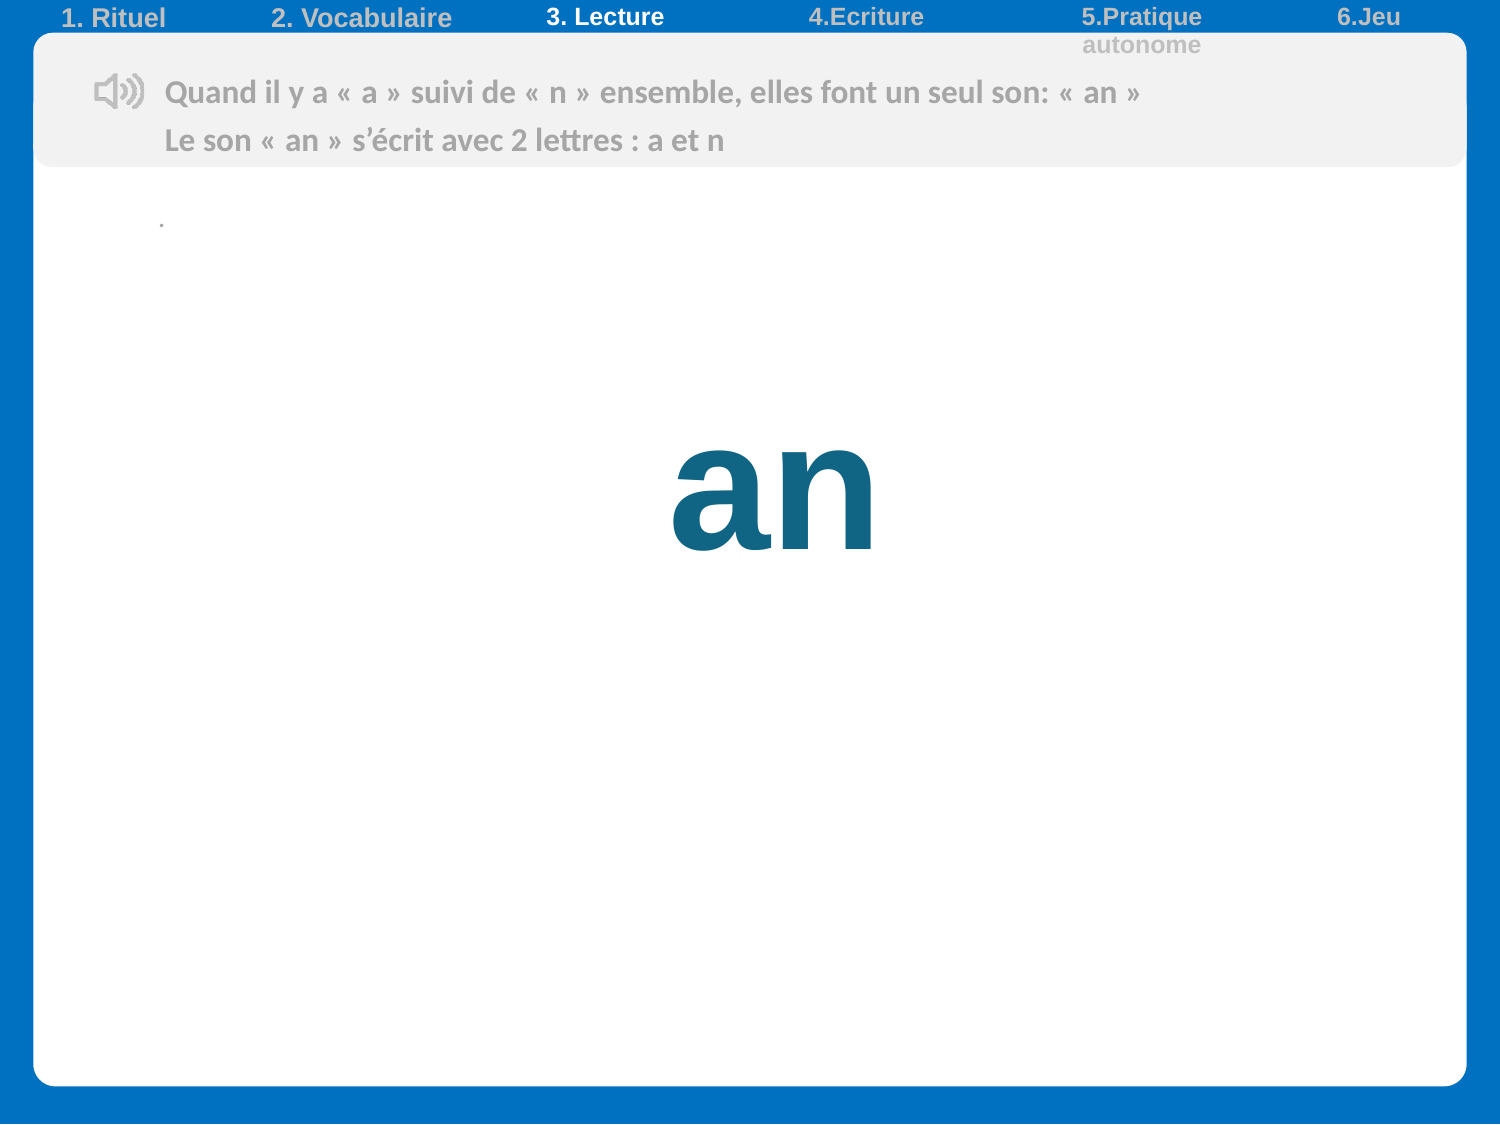

| 1. Rituel | 2. Vocabulaire | 3. Lecture | 4.Ecriture | 5.Pratique autonome | 6.Jeu |
| --- | --- | --- | --- | --- | --- |

Quand il y a « a » suivi de « n » ensemble, elles font un seul son: « an »
Le son « an » s’écrit avec 2 lettres : a et n

.
  an